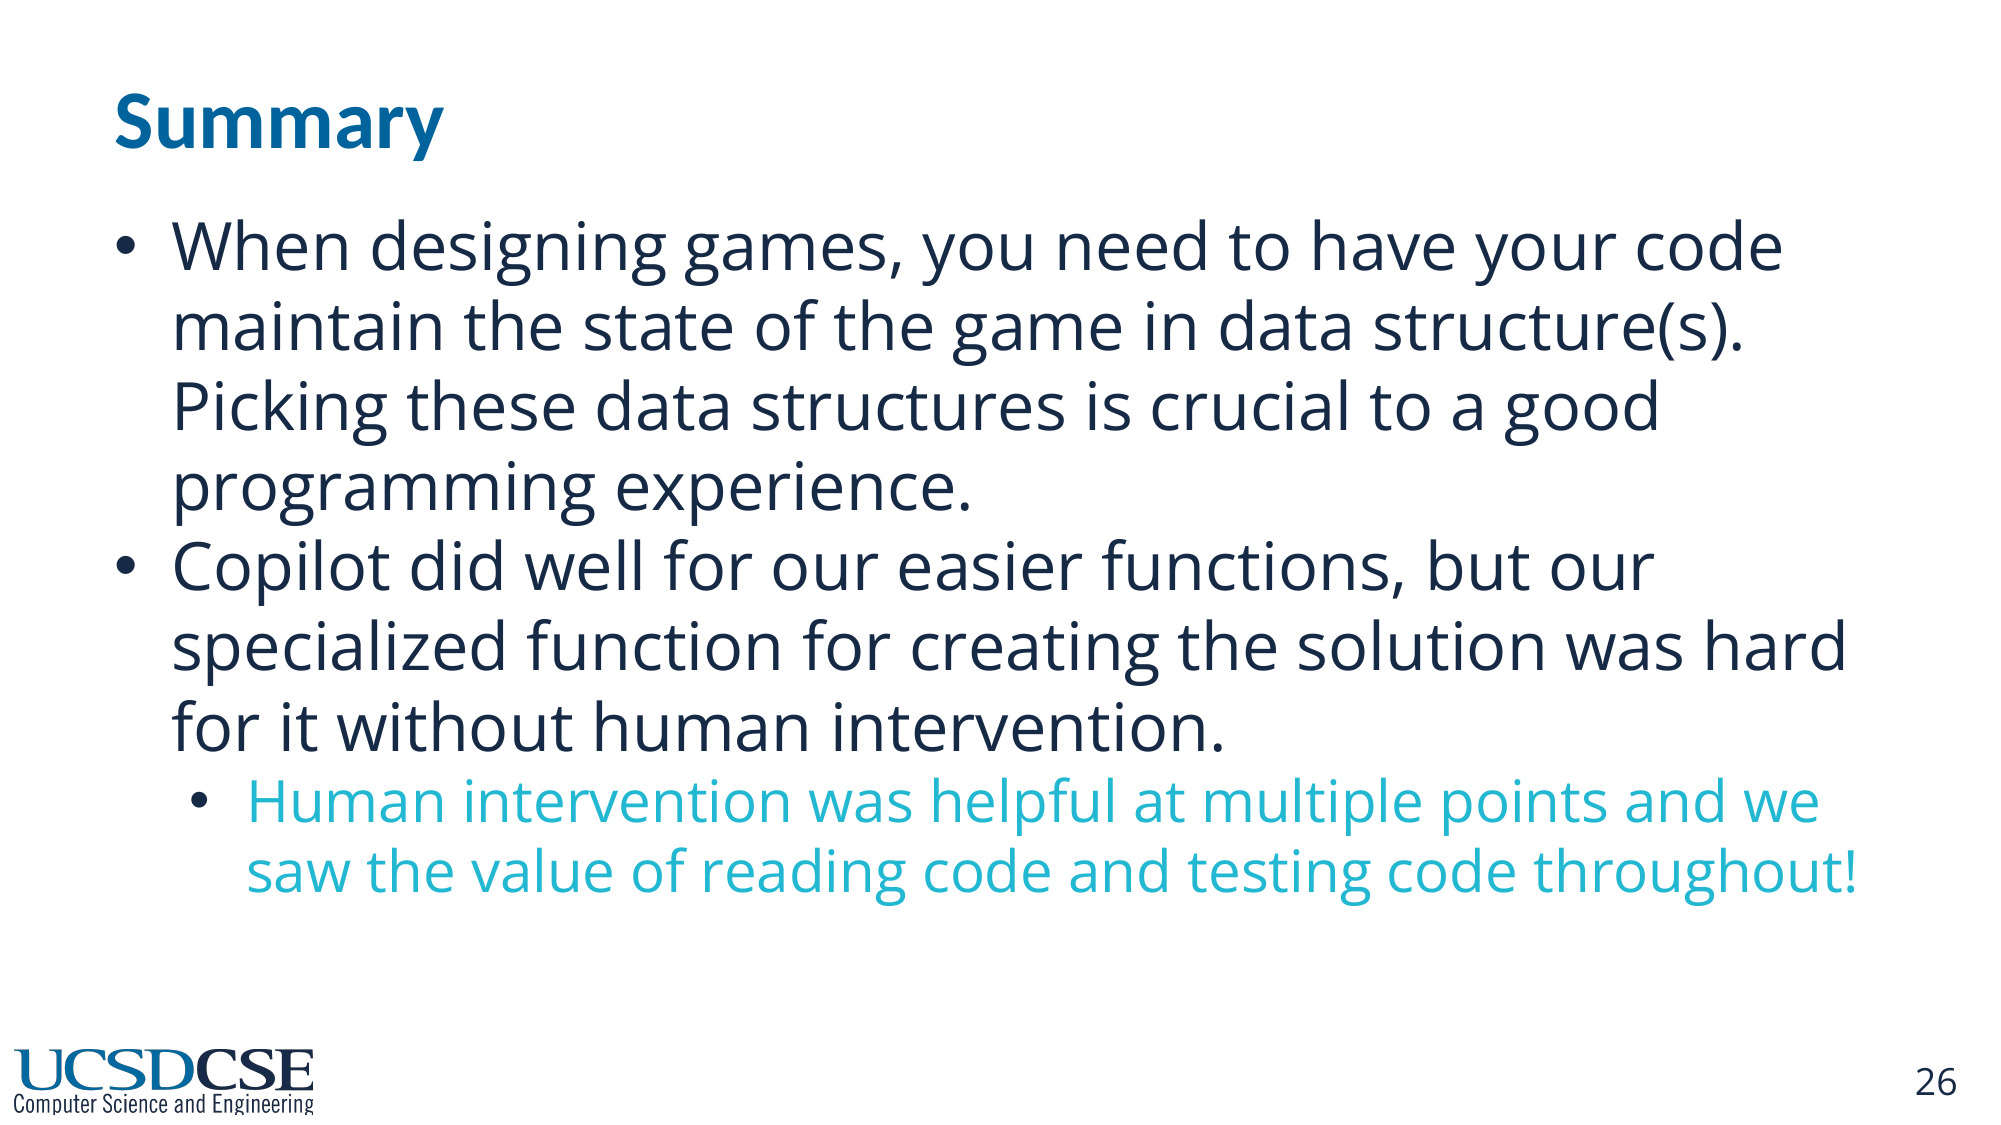

# Summary
When designing games, you need to have your code maintain the state of the game in data structure(s).  Picking these data structures is crucial to a good programming experience.
Copilot did well for our easier functions, but our specialized function for creating the solution was hard for it without human intervention.
Human intervention was helpful at multiple points and we saw the value of reading code and testing code throughout!